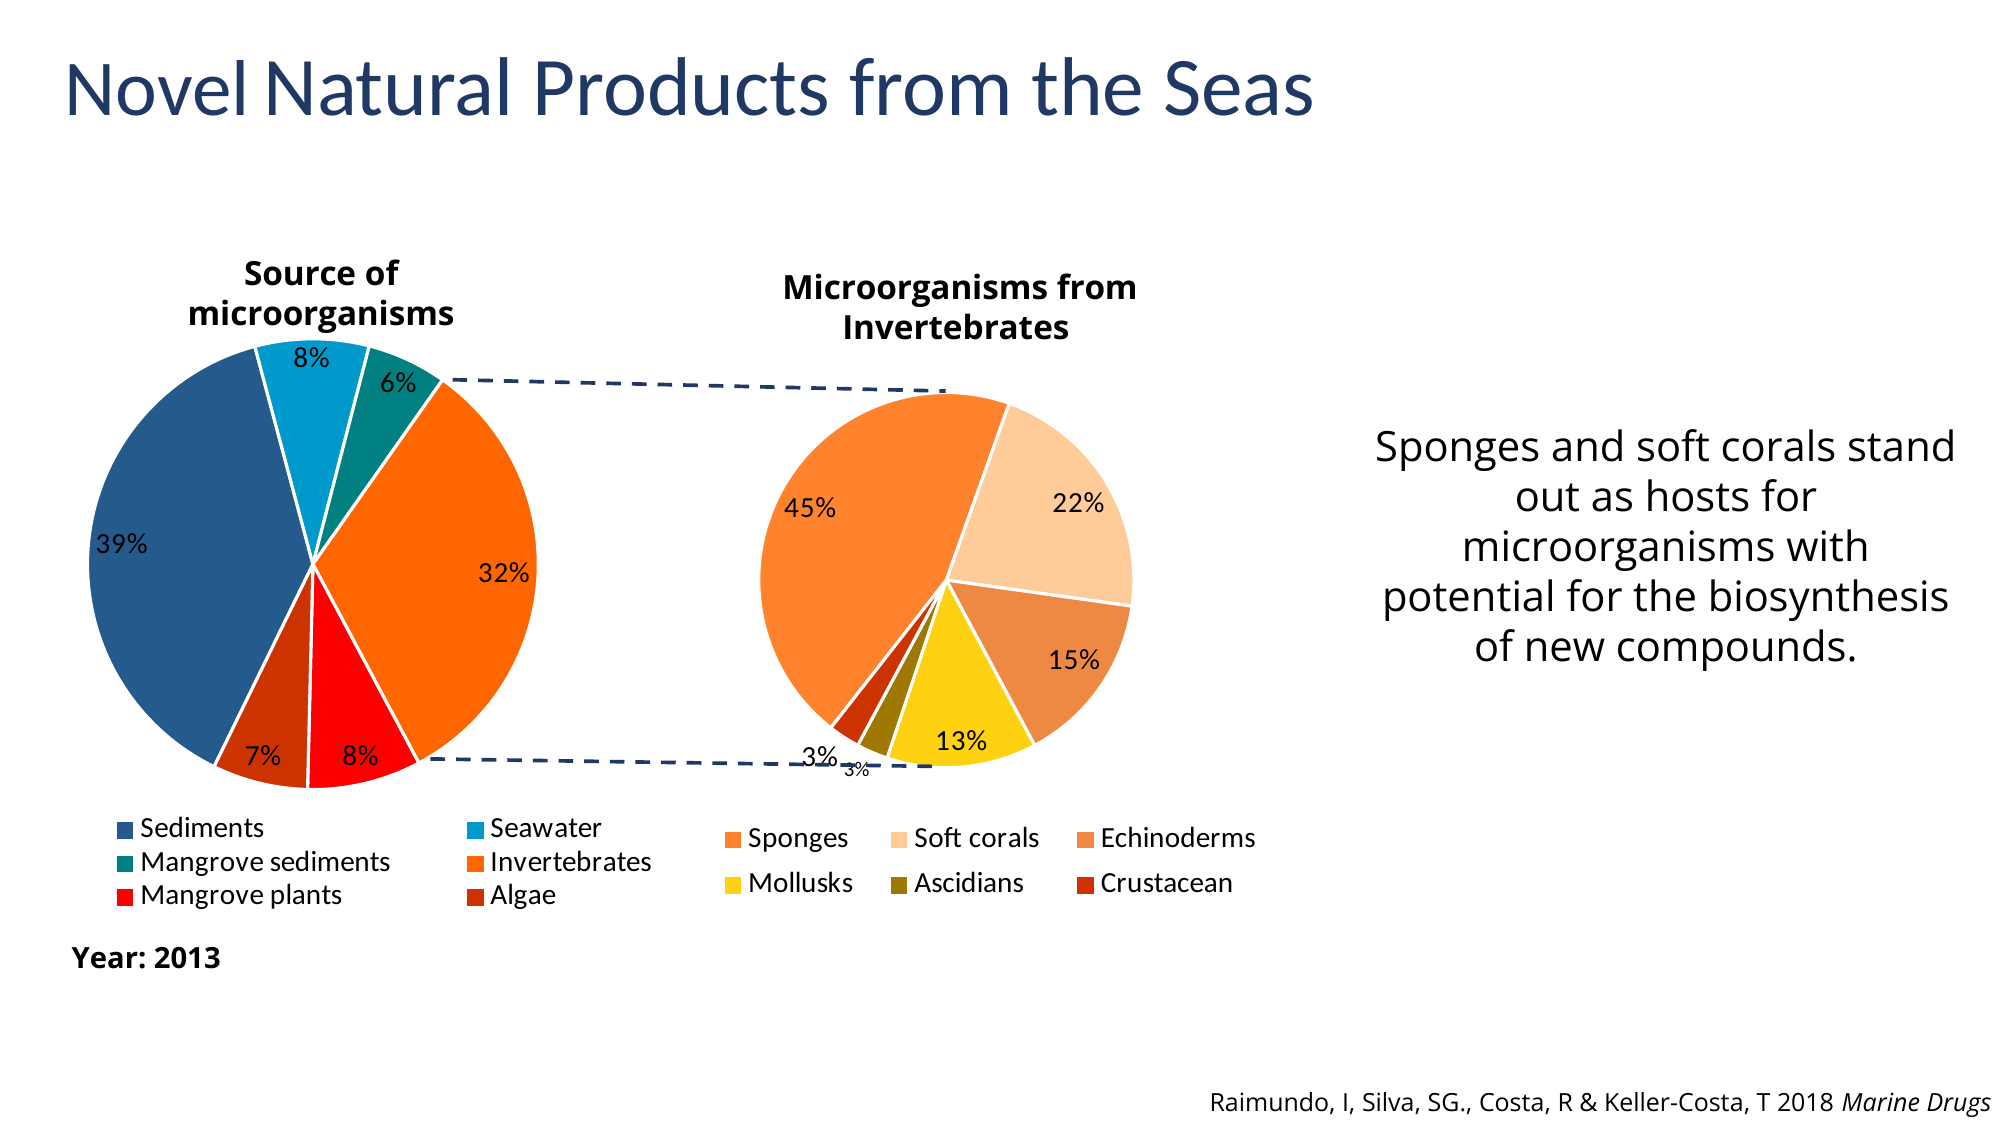

Novel Natural Products from the Seas
Source of microorganisms
Microorganisms from Invertebrates

### Chart

| Category |  |
|---|---|
| Sediments | 175.0 |
| Seawater | 37.0 |
| Mangrove sediments | 26.0 |
| Invertebrates | 147.0 |
| Mangrove plants | 37.0 |
| Algae | 31.0 |

### Chart

| Category |  |
|---|---|
| Sponges | 66.0 |
| Soft corals | 32.0 |
| Echinoderms | 22.0 |
| Mollusks | 19.0 |
| Ascidians | 4.0 |
| Crustacean | 4.0 |

Sponges and soft corals stand out as hosts for microorganisms with potential for the biosynthesis of new compounds.
Year: 2013
Raimundo, I, Silva, SG., Costa, R & Keller-Costa, T 2018 Marine Drugs